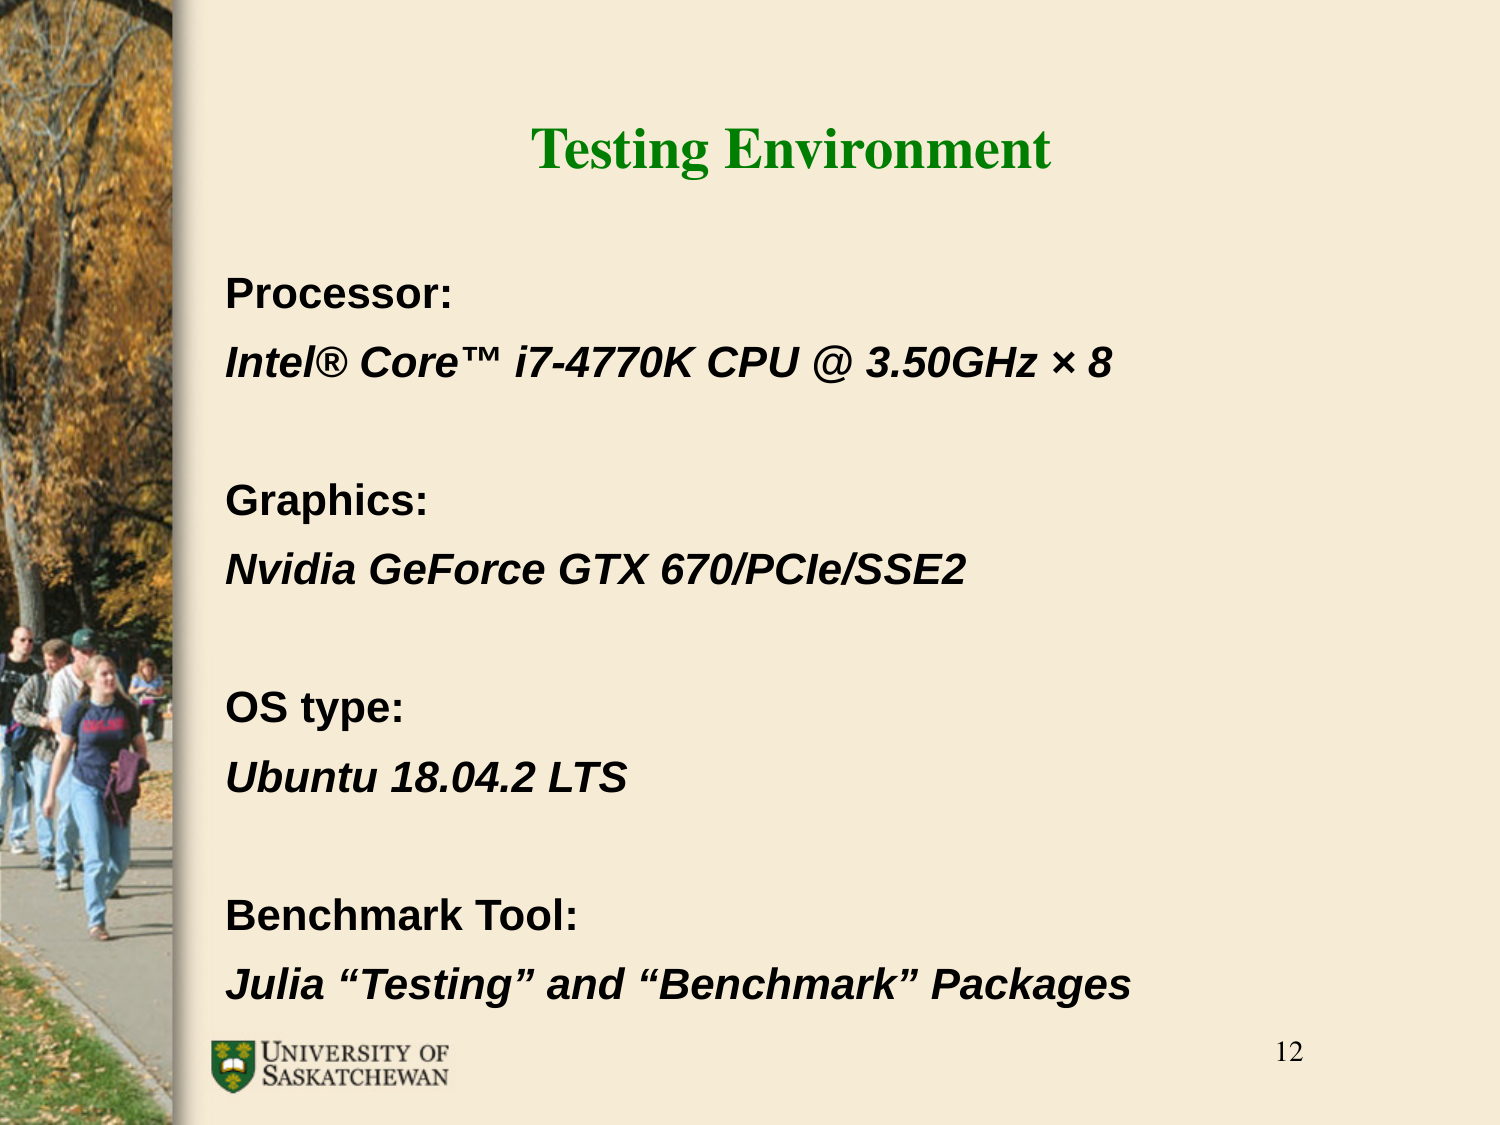

# Testing Environment
Processor:
Intel® Core™ i7-4770K CPU @ 3.50GHz × 8

Graphics:
Nvidia GeForce GTX 670/PCIe/SSE2

OS type:
Ubuntu 18.04.2 LTS

Benchmark Tool:
Julia “Testing” and “Benchmark” Packages

12